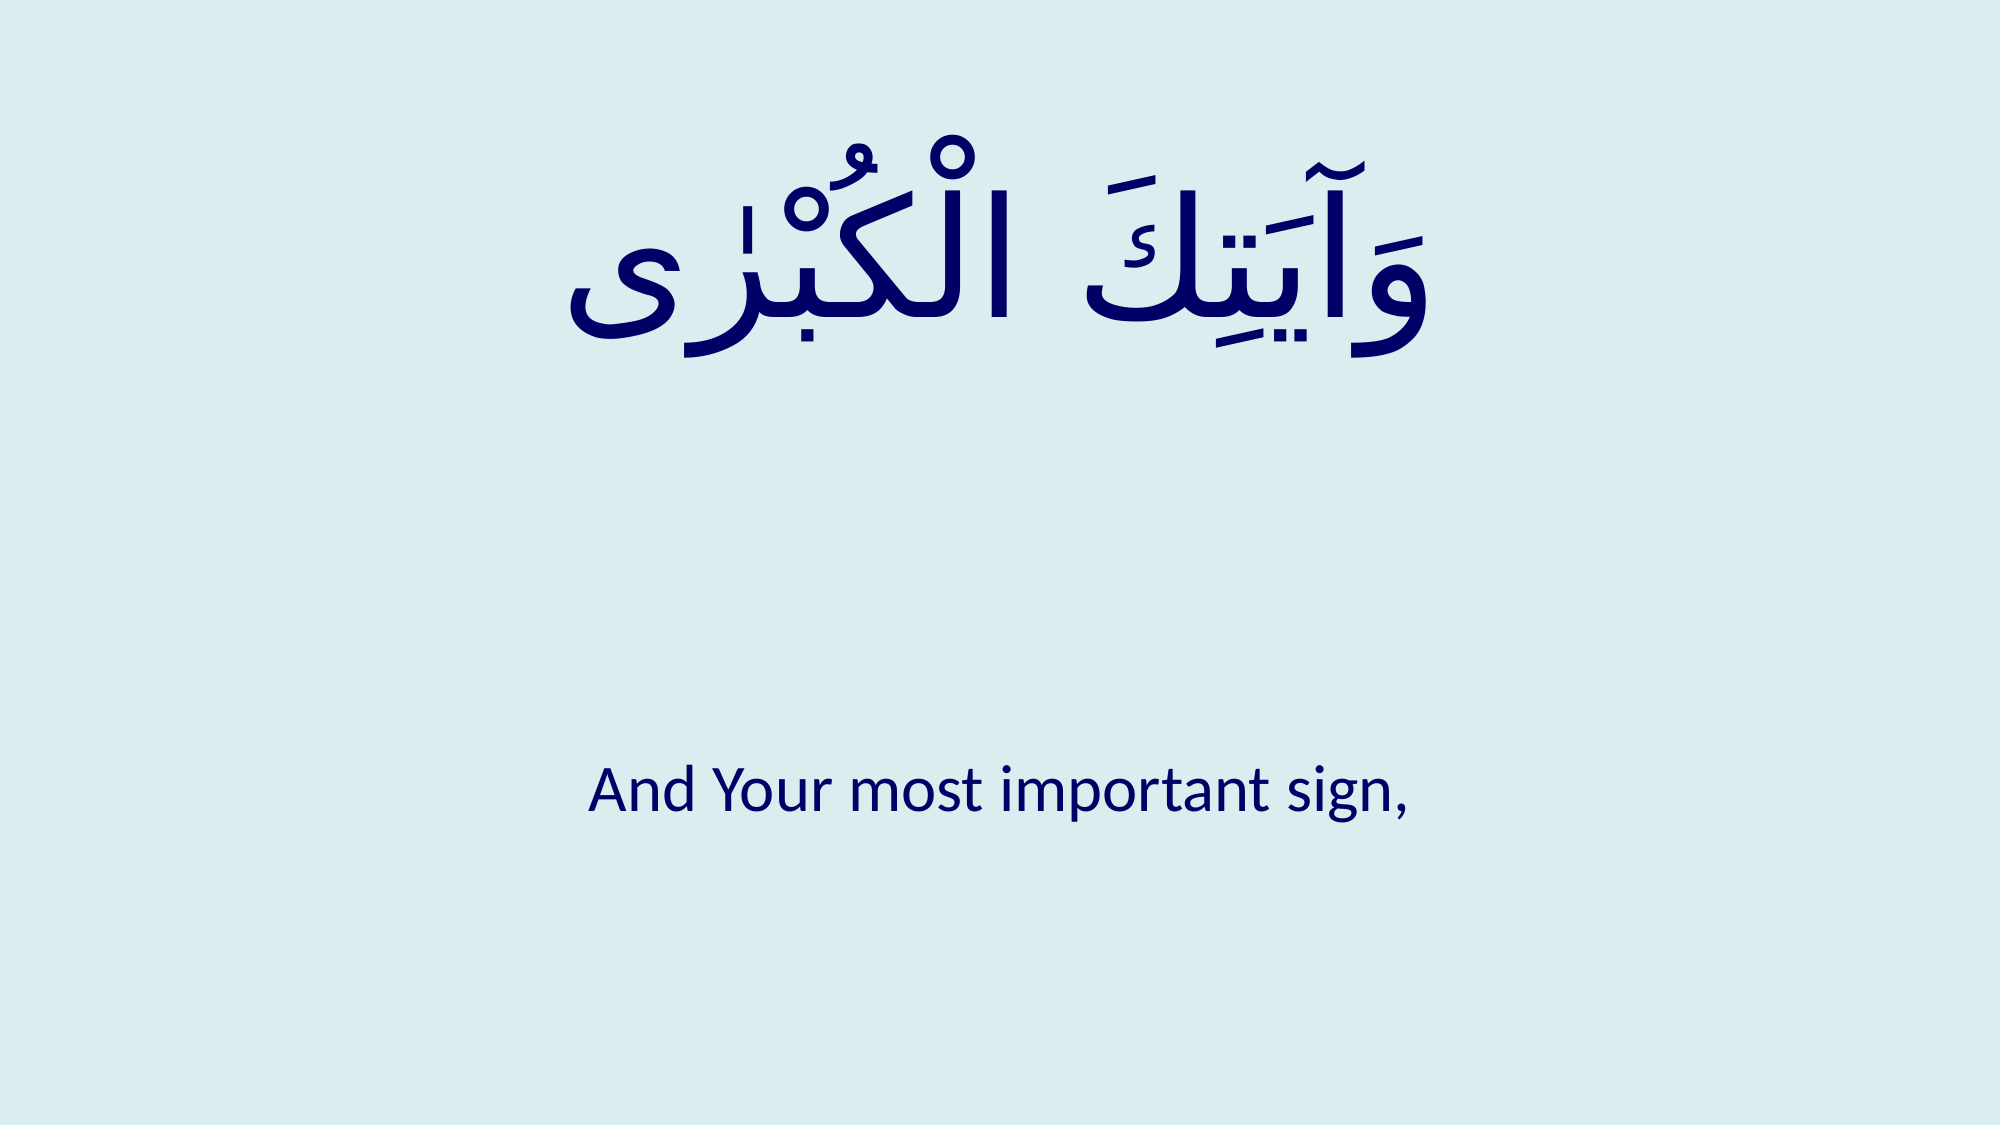

# وَآيَتِكَ الْكُبْرٰى
And Your most important sign,